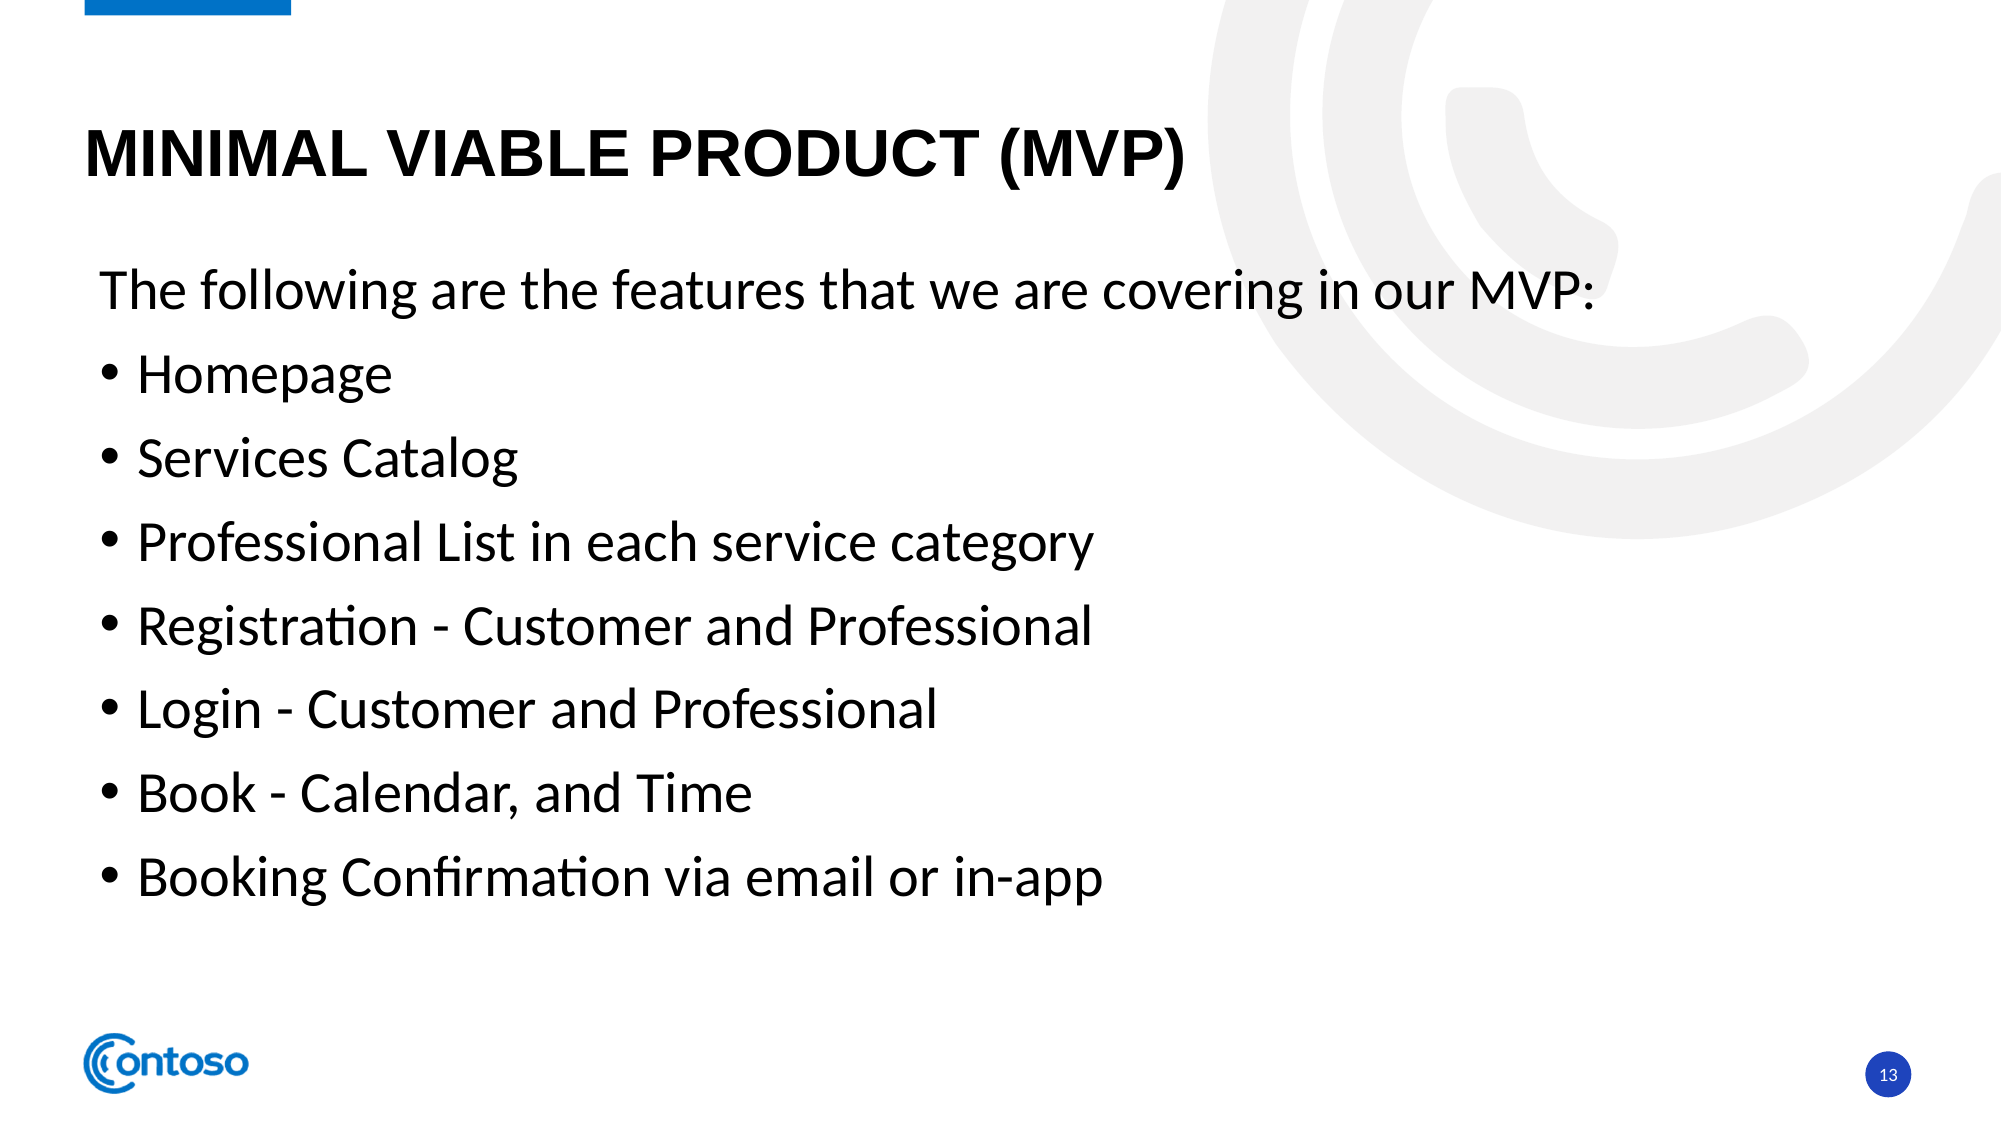

# Minimal Viable Product (MVP)
The following are the features that we are covering in our MVP:
Homepage
Services Catalog
Professional List in each service category
Registration - Customer and Professional
Login - Customer and Professional
Book - Calendar, and Time
Booking Confirmation via email or in-app
13